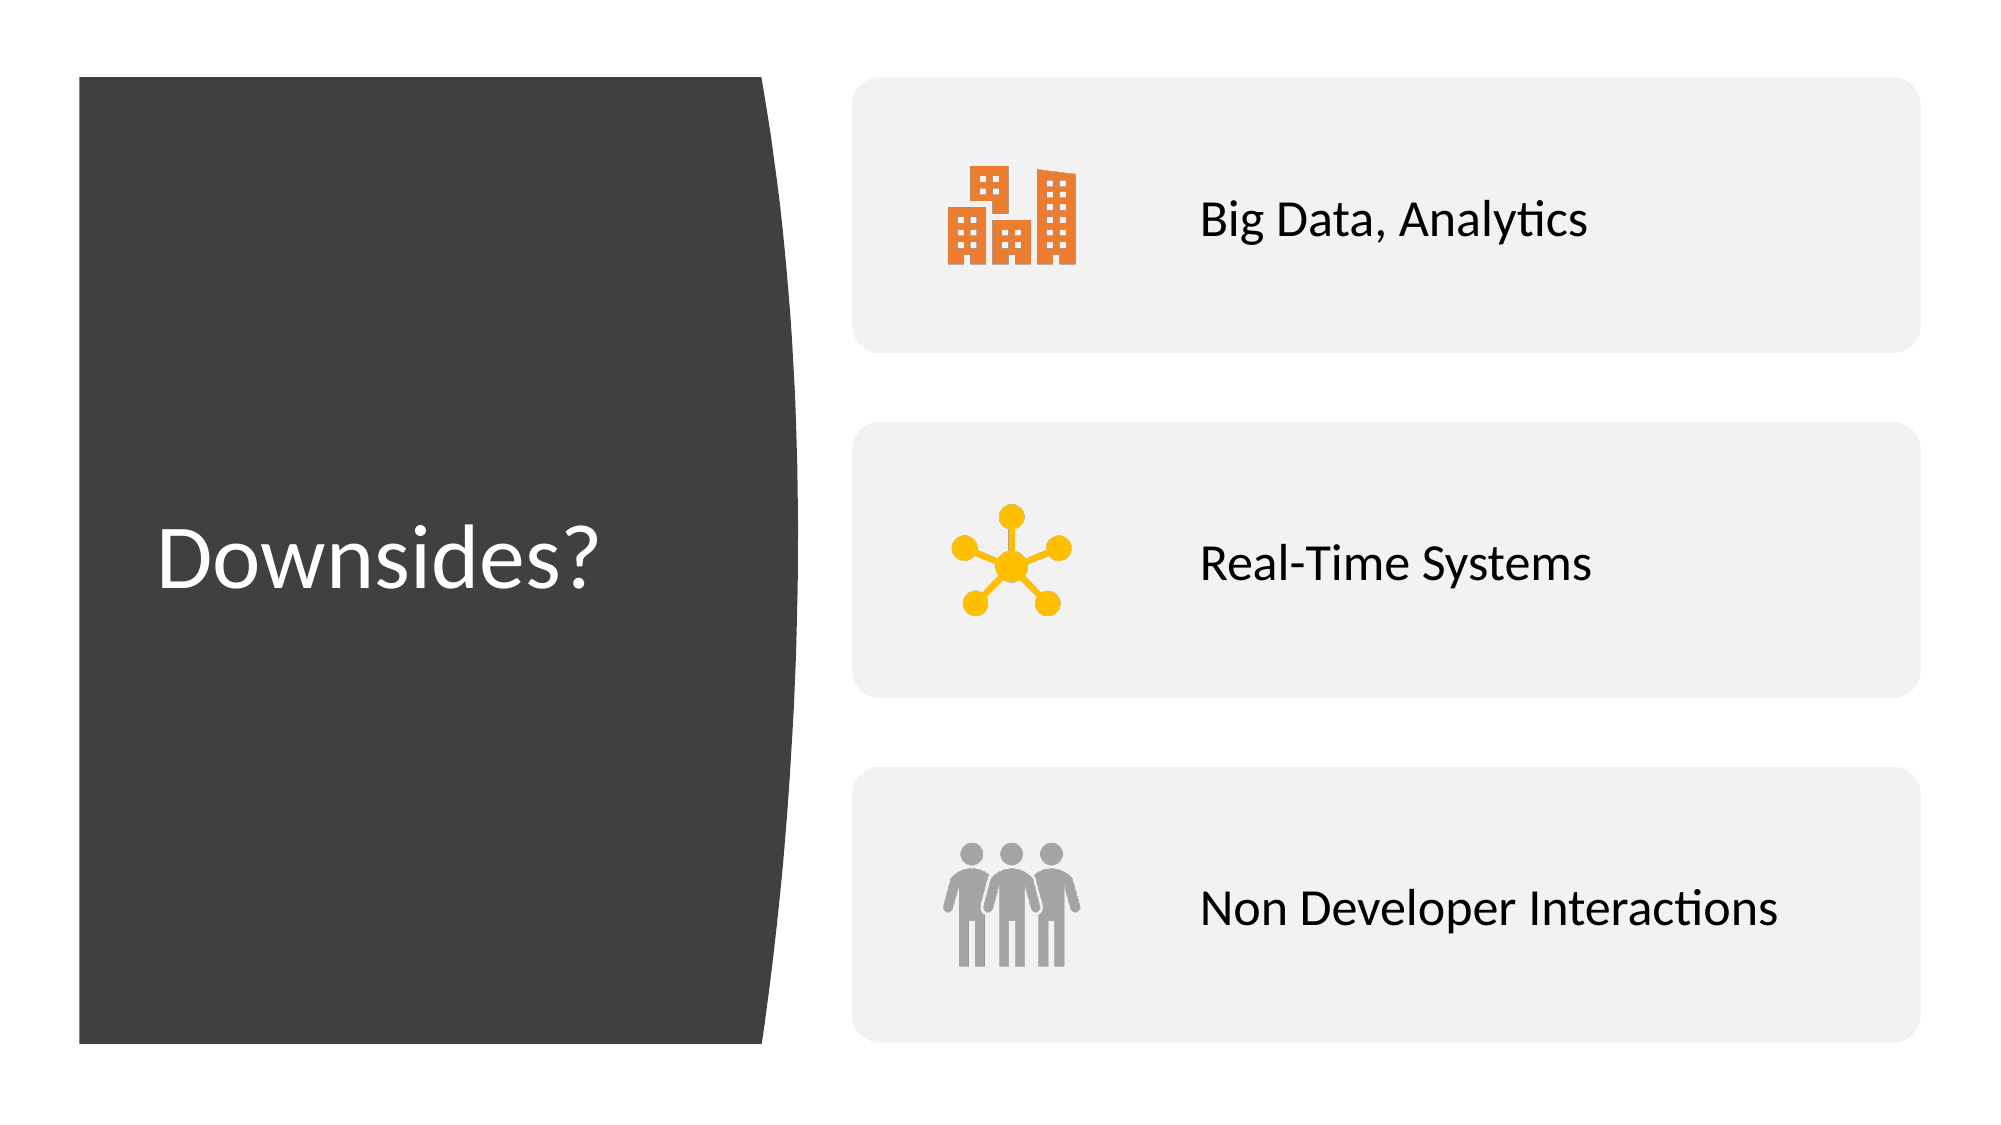

Big Data, Analytics
Real-Time Systems
Non Developer Interactions

# Downsides?